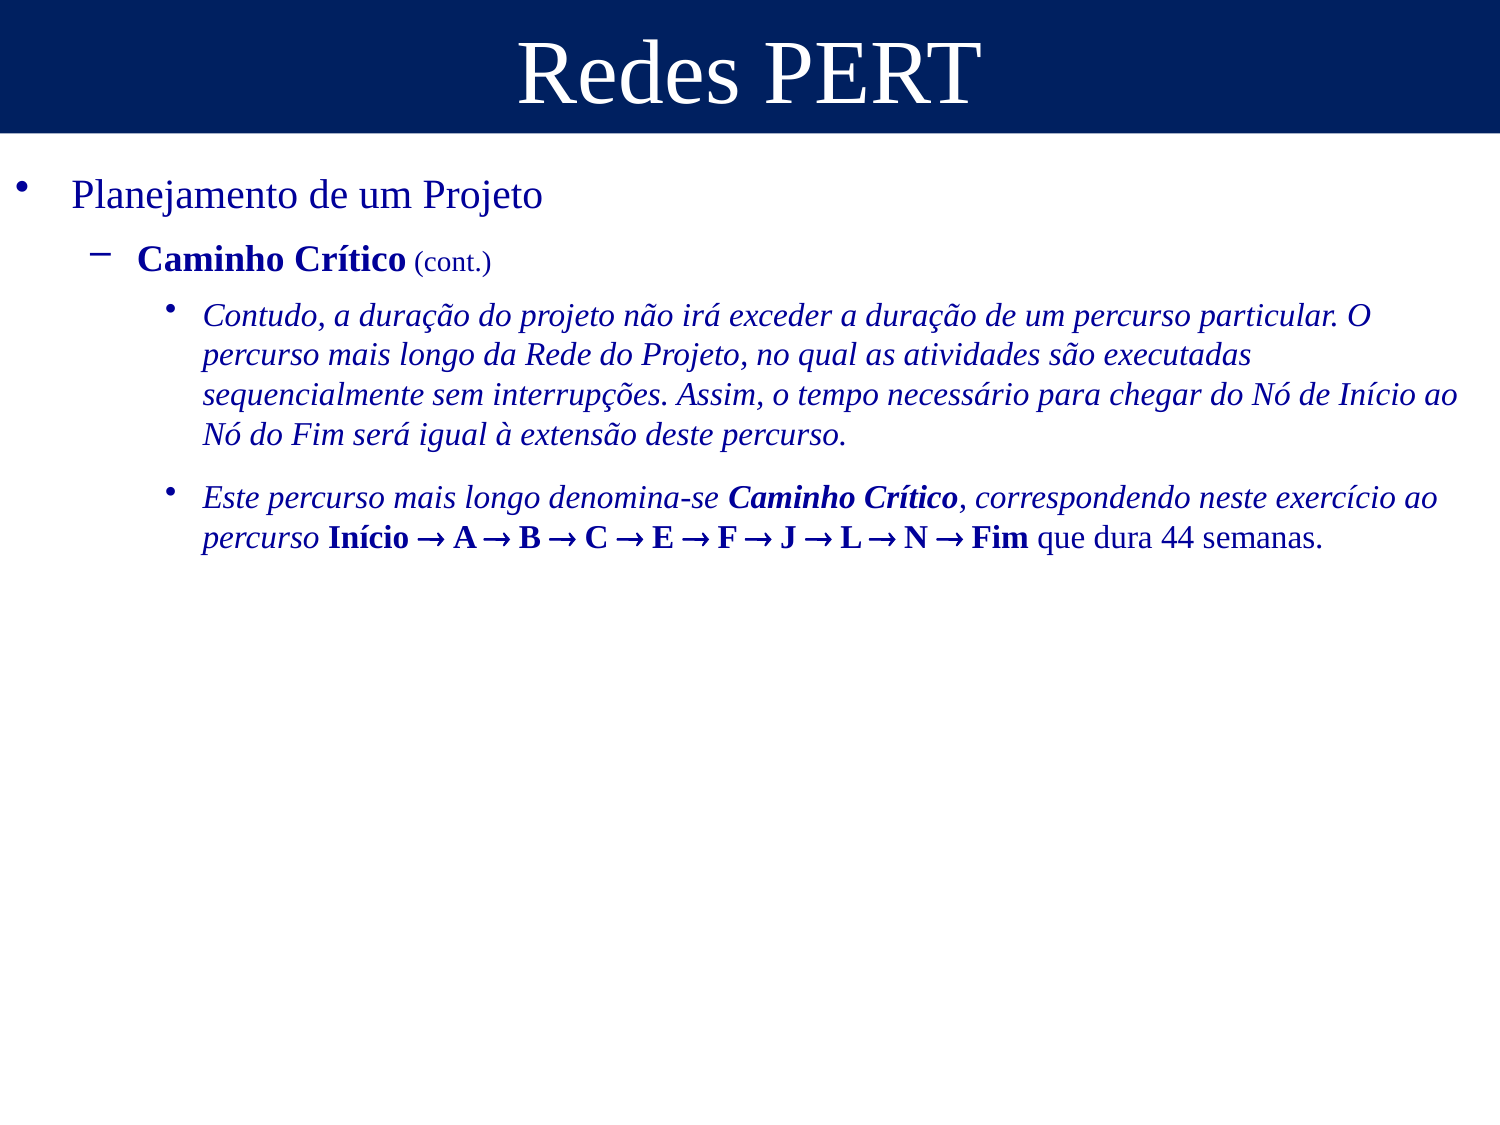

# Redes PERT
Planejamento de um Projeto
Caminho Crítico (cont.)
Contudo, a duração do projeto não irá exceder a duração de um percurso particular. O percurso mais longo da Rede do Projeto, no qual as atividades são executadas sequencialmente sem interrupções. Assim, o tempo necessário para chegar do Nó de Início ao Nó do Fim será igual à extensão deste percurso.
Este percurso mais longo denomina-se Caminho Crítico, correspondendo neste exercício ao percurso Início → A → B → C → E → F → J → L → N → Fim que dura 44 semanas.